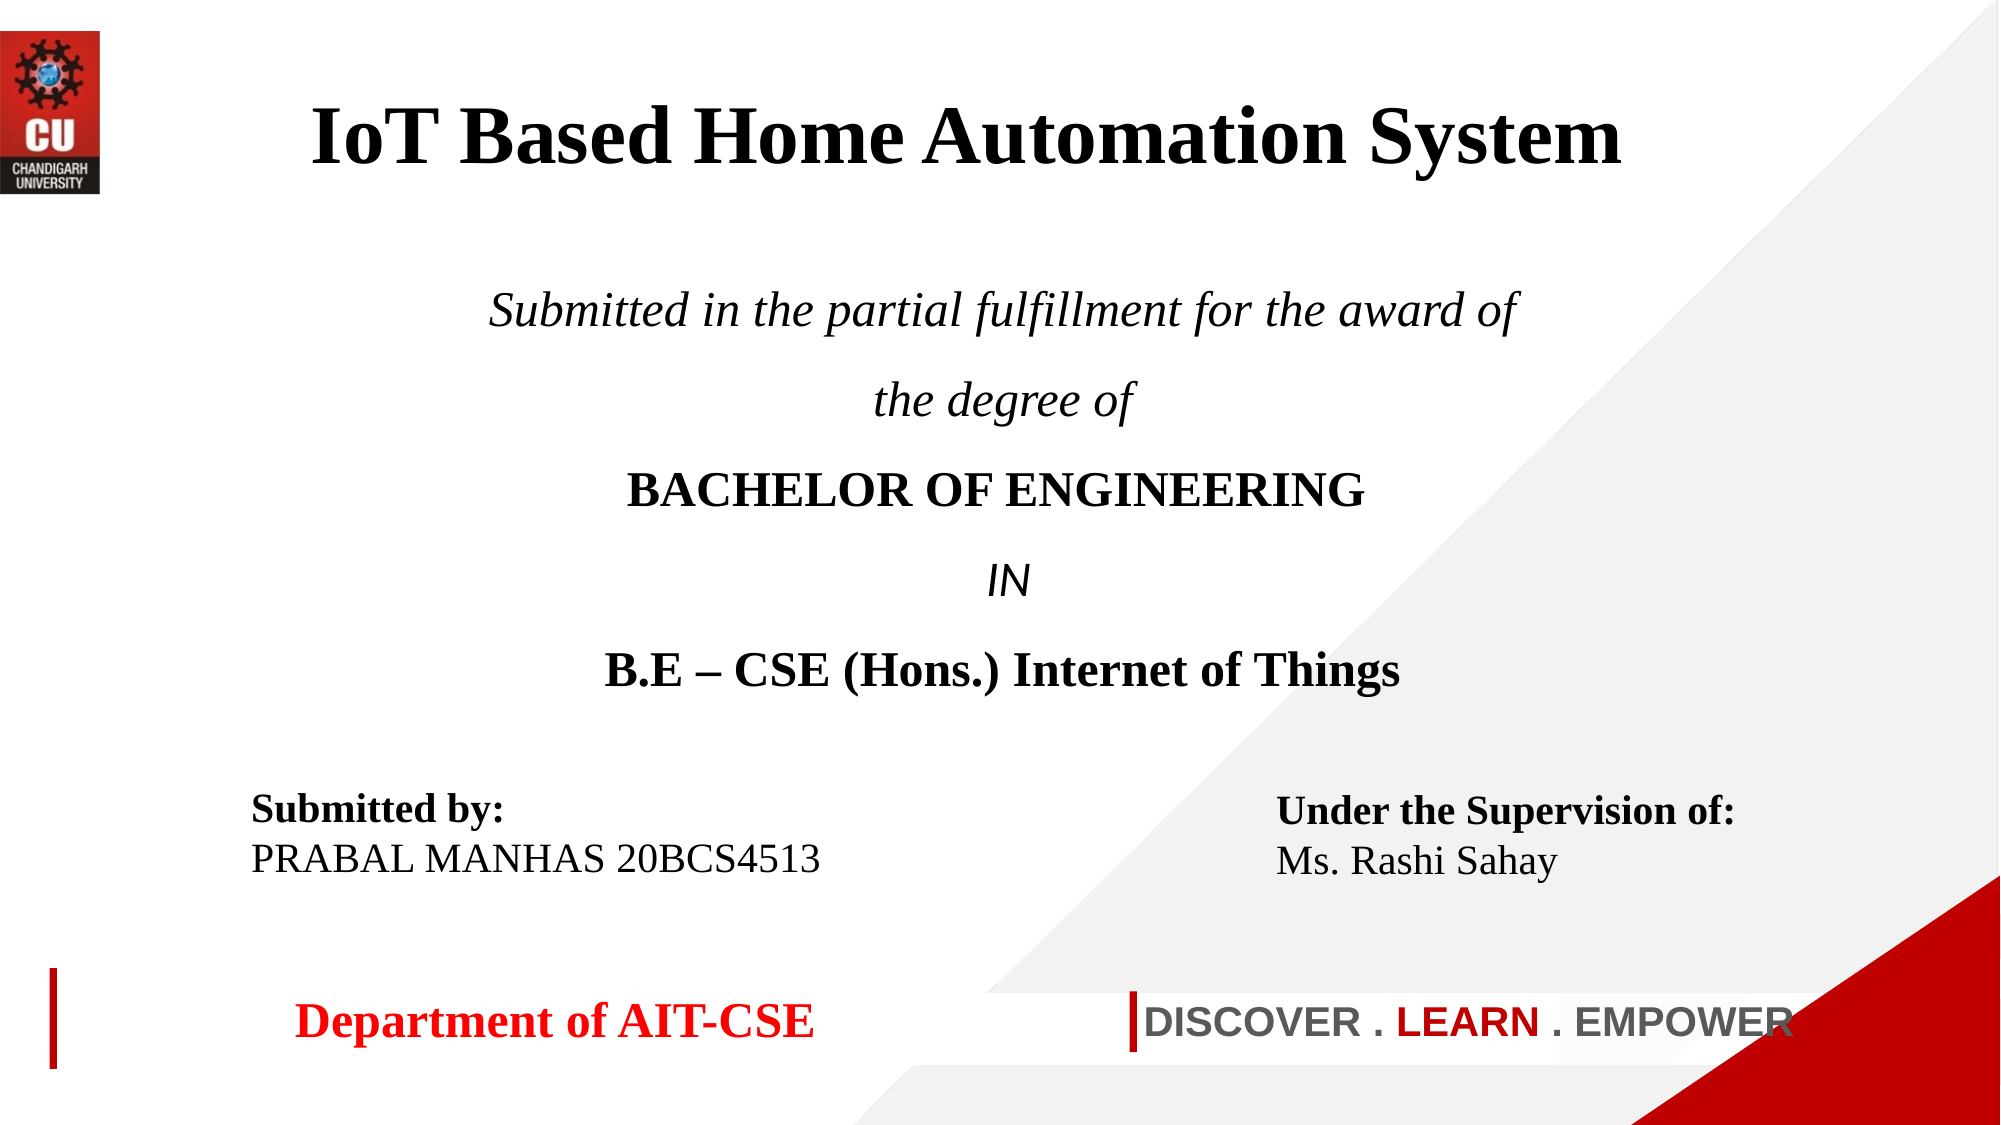

IoT Based Home Automation System
Submitted in the partial fulfillment for the award of the degree of
BACHELOR OF ENGINEERING
 IN
B.E – CSE (Hons.) Internet of Things
Submitted by:
PRABAL MANHAS 20BCS4513
Under the Supervision of:
Ms. Rashi Sahay

Department of AIT-CSE
DISCOVER . LEARN . EMPOWER

1